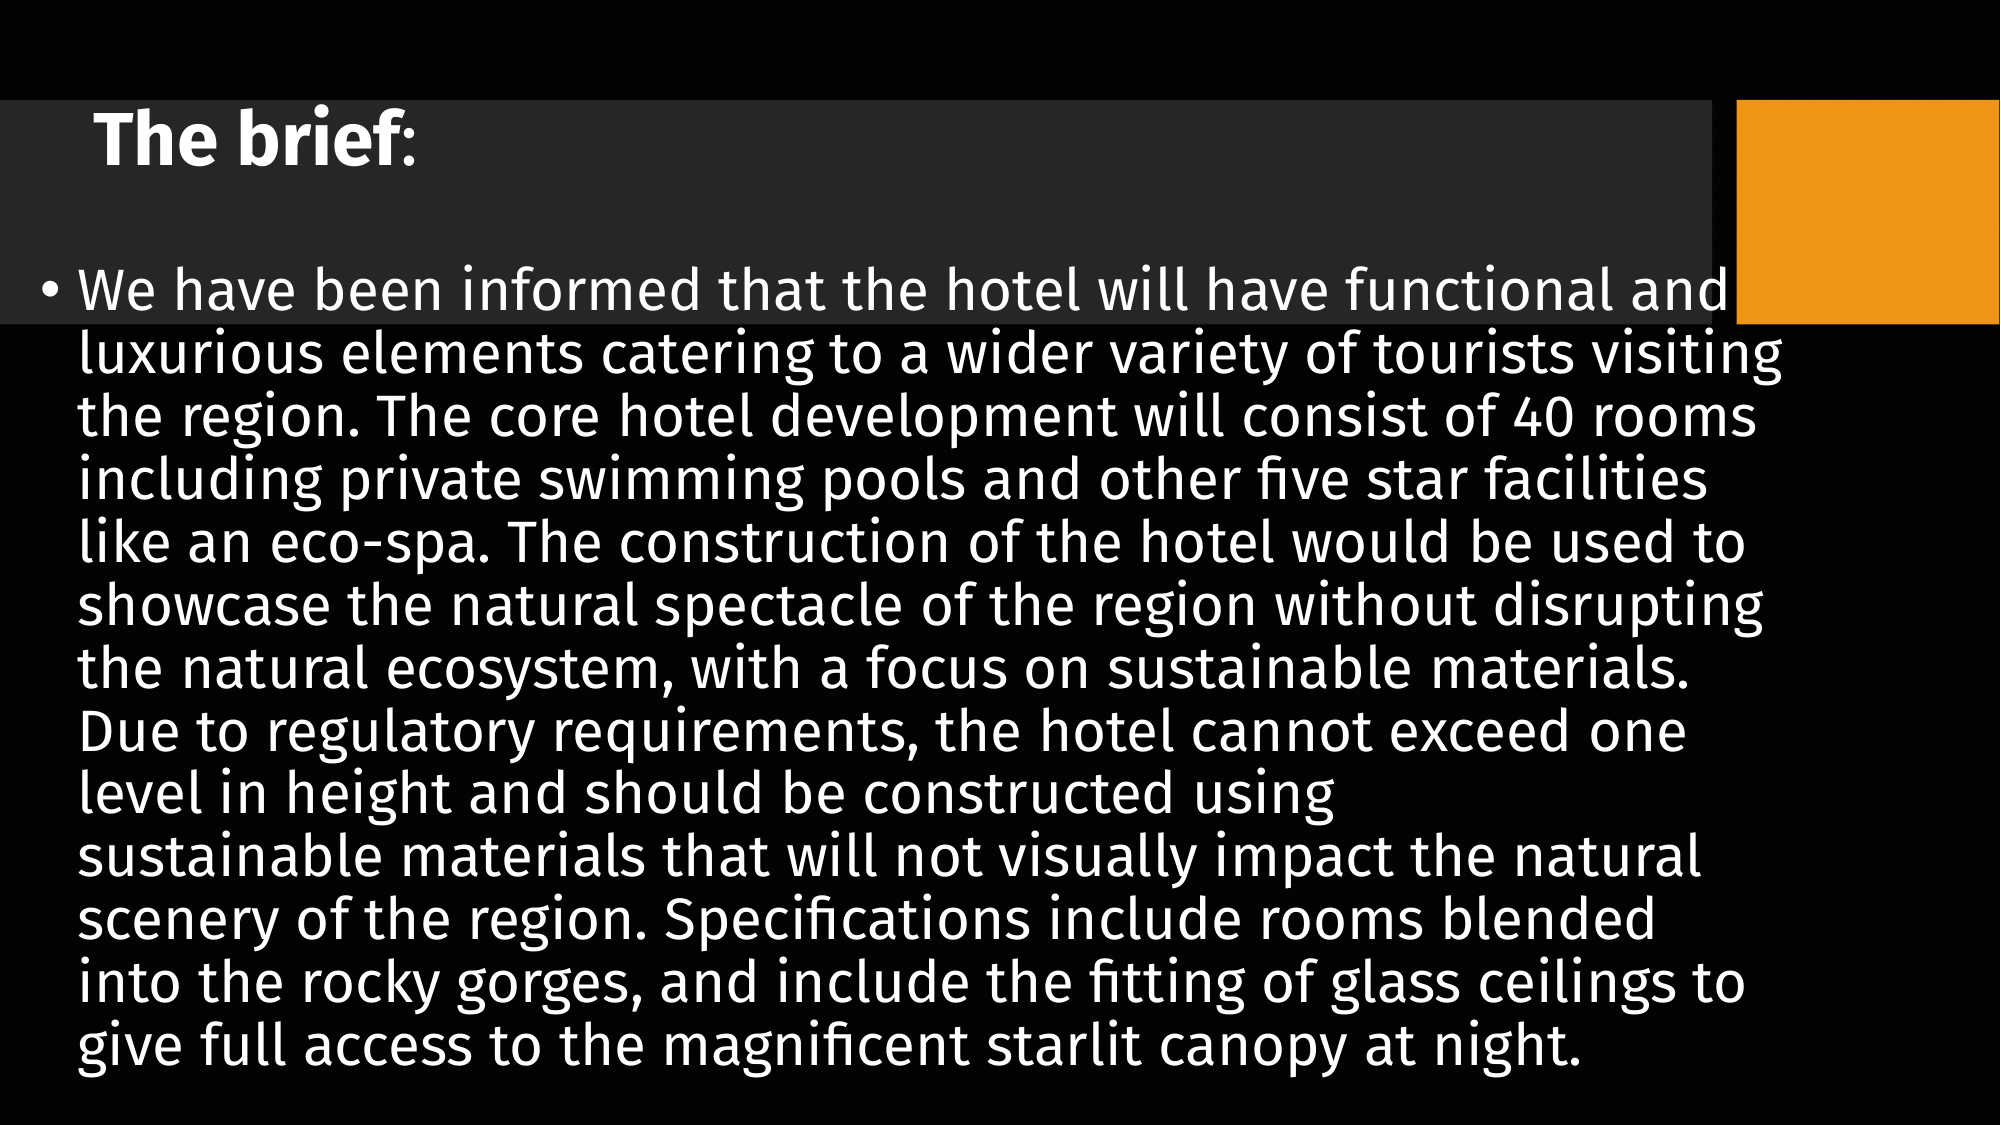

# The brief:
We have been informed that the hotel will have functional and luxurious elements catering to a wider variety of tourists visiting the region. The core hotel development will consist of 40 rooms including private swimming pools and other five star facilities like an eco-spa. The construction of the hotel would be used to showcase the natural spectacle of the region without disrupting the natural ecosystem, with a focus on sustainable materials. Due to regulatory requirements, the hotel cannot exceed one level in height and should be constructed using sustainable materials that will not visually impact the natural scenery of the region. Specifications include rooms blended into the rocky gorges, and include the fitting of glass ceilings to give full access to the magnificent starlit canopy at night.